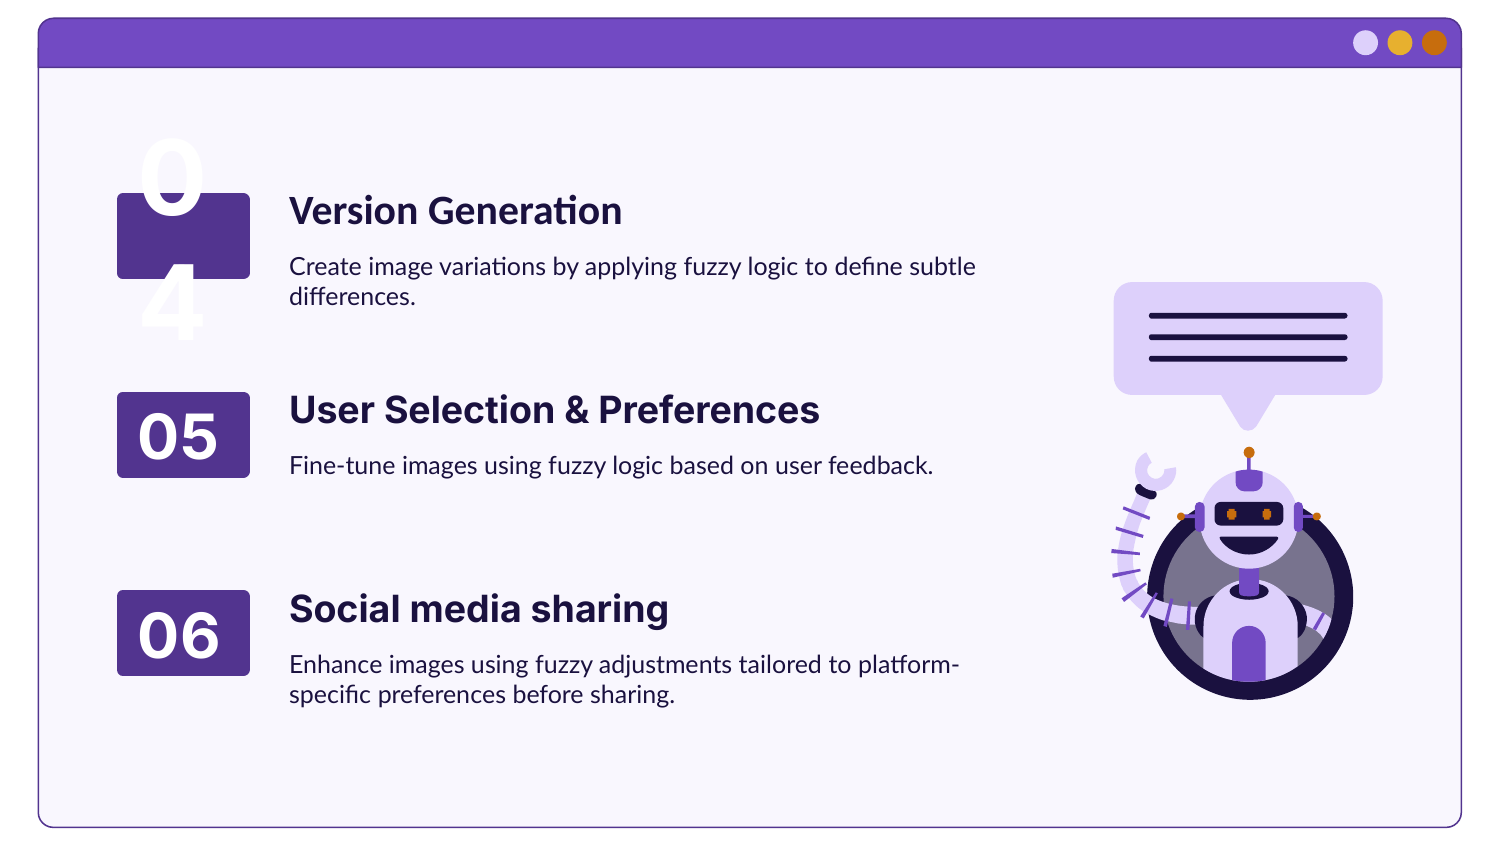

Version Generation
04
Create image variations by applying fuzzy logic to define subtle differences.

User Selection & Preferences
05
Fine-tune images using fuzzy logic based on user feedback.
Social media sharing
06
Enhance images using fuzzy adjustments tailored to platform-specific preferences before sharing.